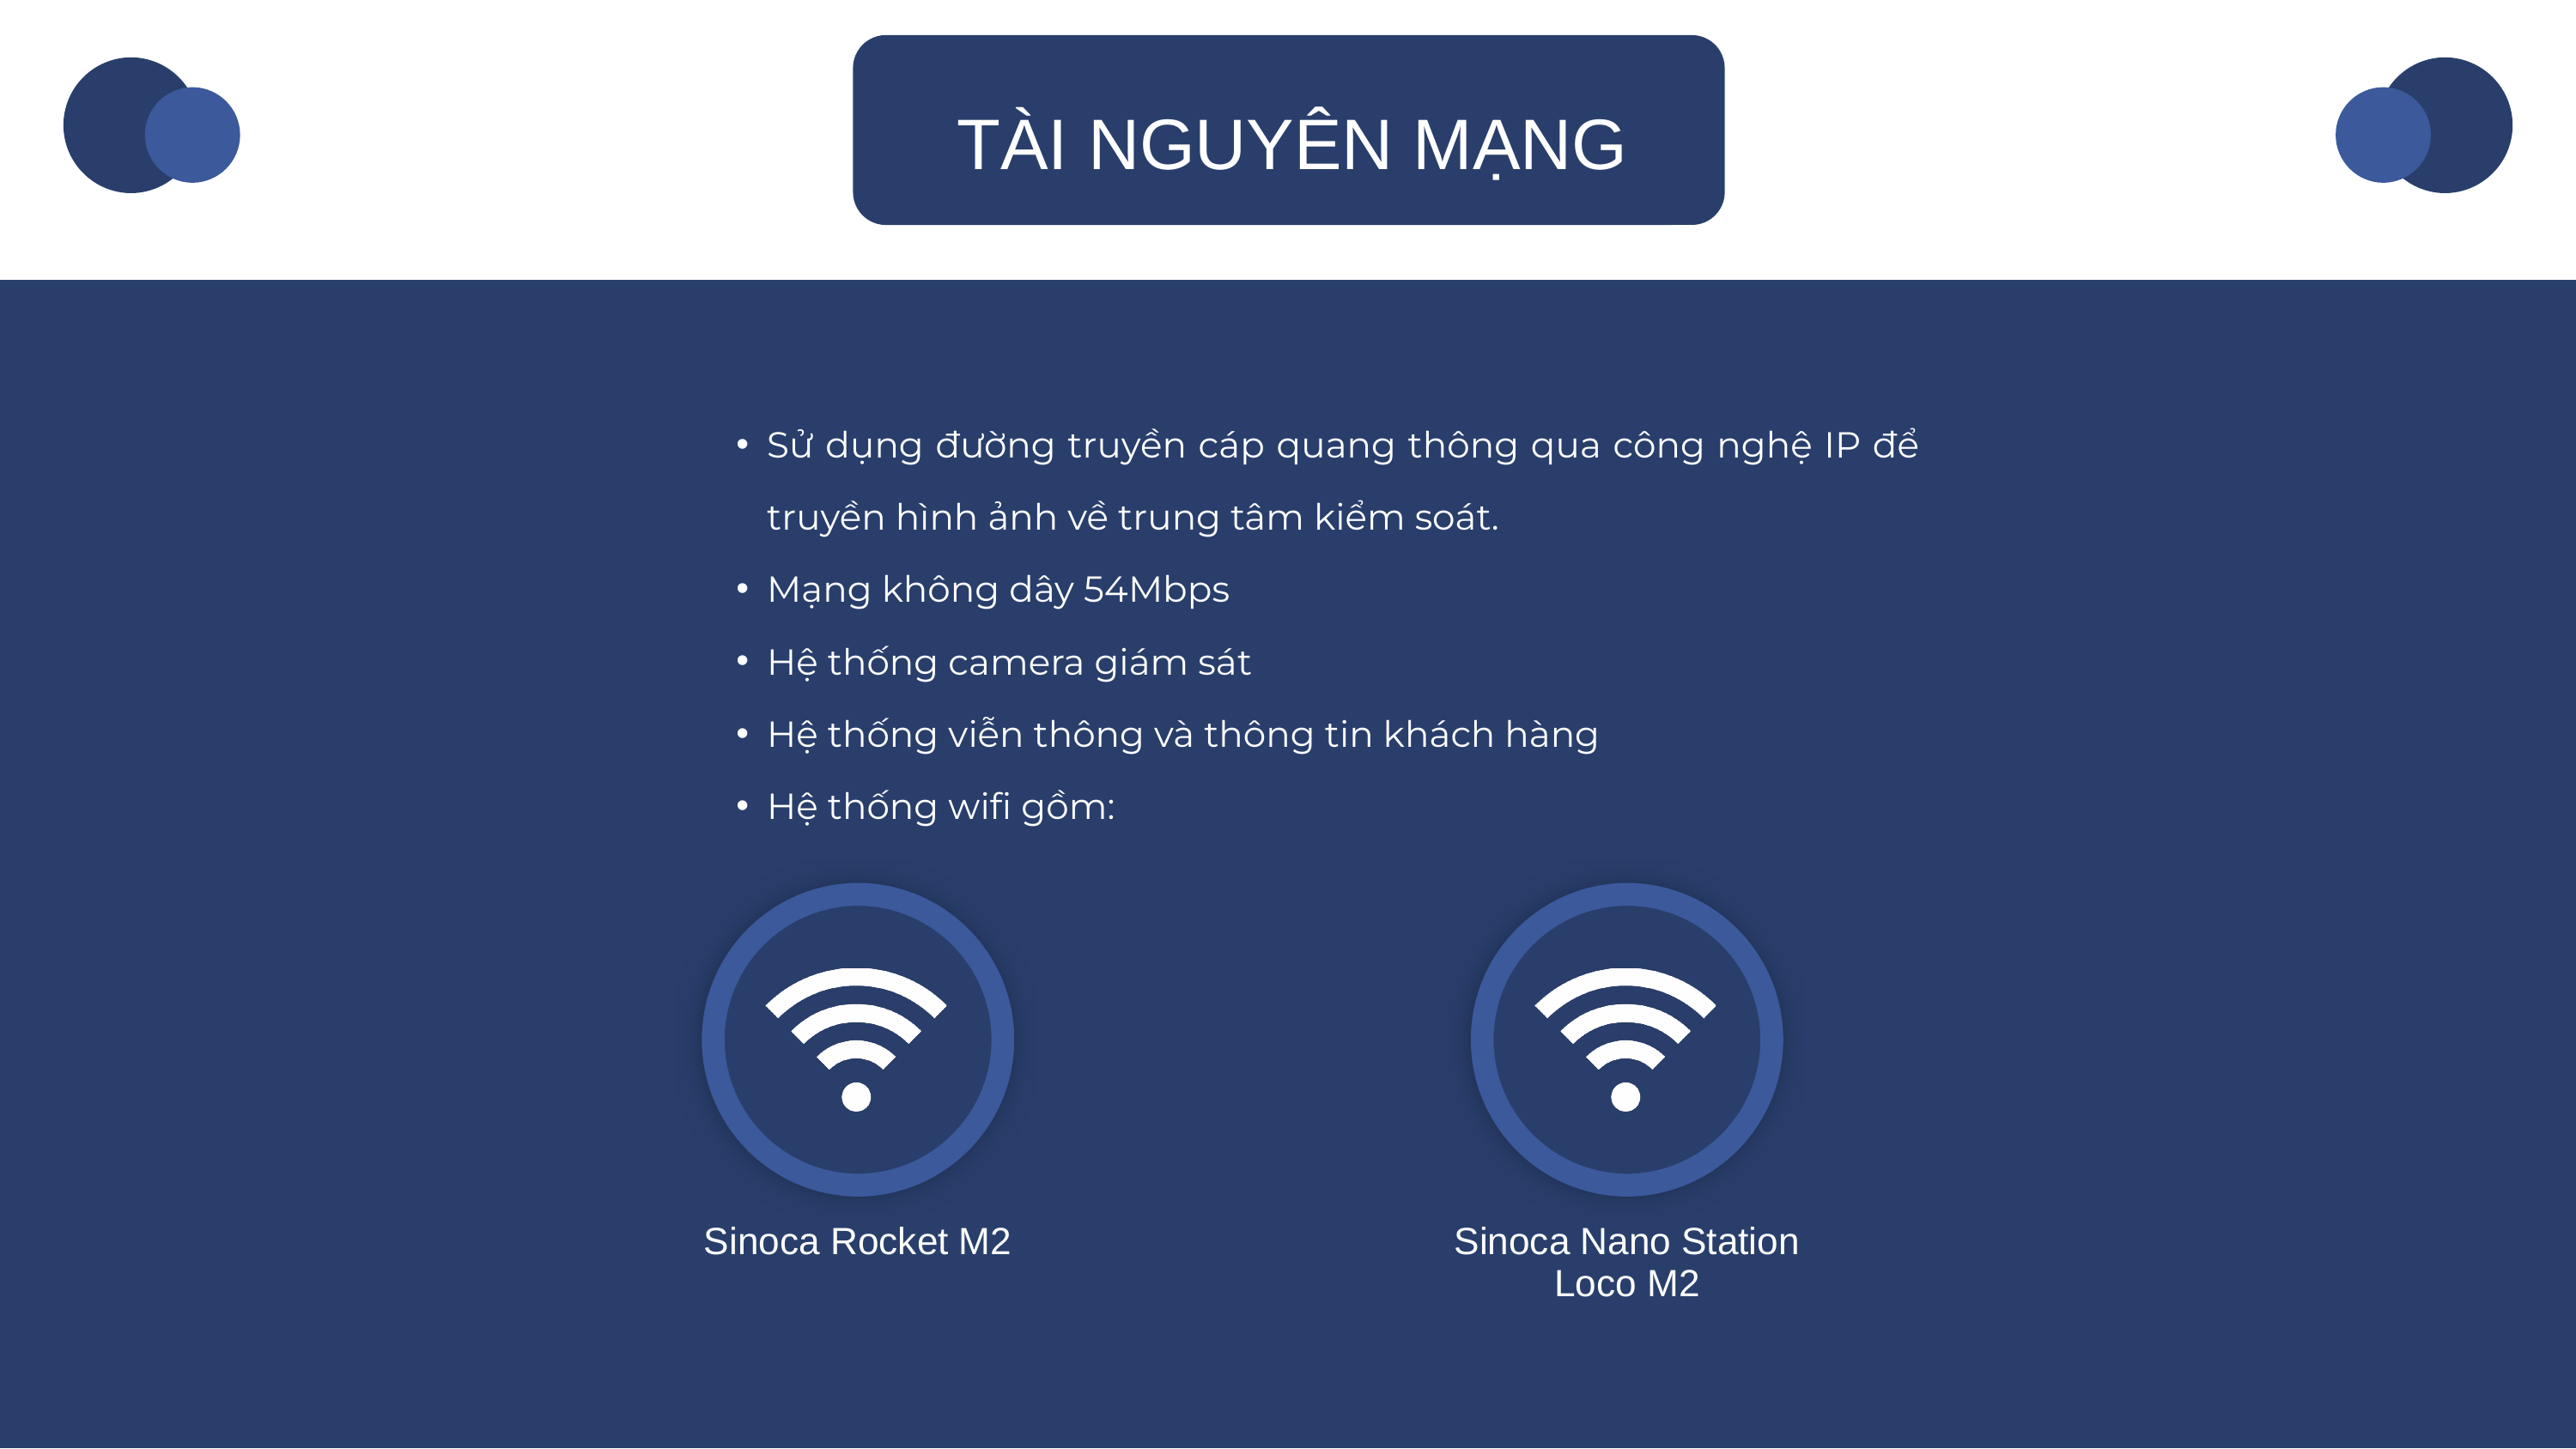

TÀI NGUYÊN MẠNG

Sử dụng đường truyền cáp quang thông qua công nghệ IP để truyền hình ảnh về trung tâm kiểm soát.
Mạng không dây 54Mbps
Hệ thống camera giám sát
Hệ thống viễn thông và thông tin khách hàng
Hệ thống wifi gồm:

Sinoca Rocket M2

Sinoca Nano Station Loco M2